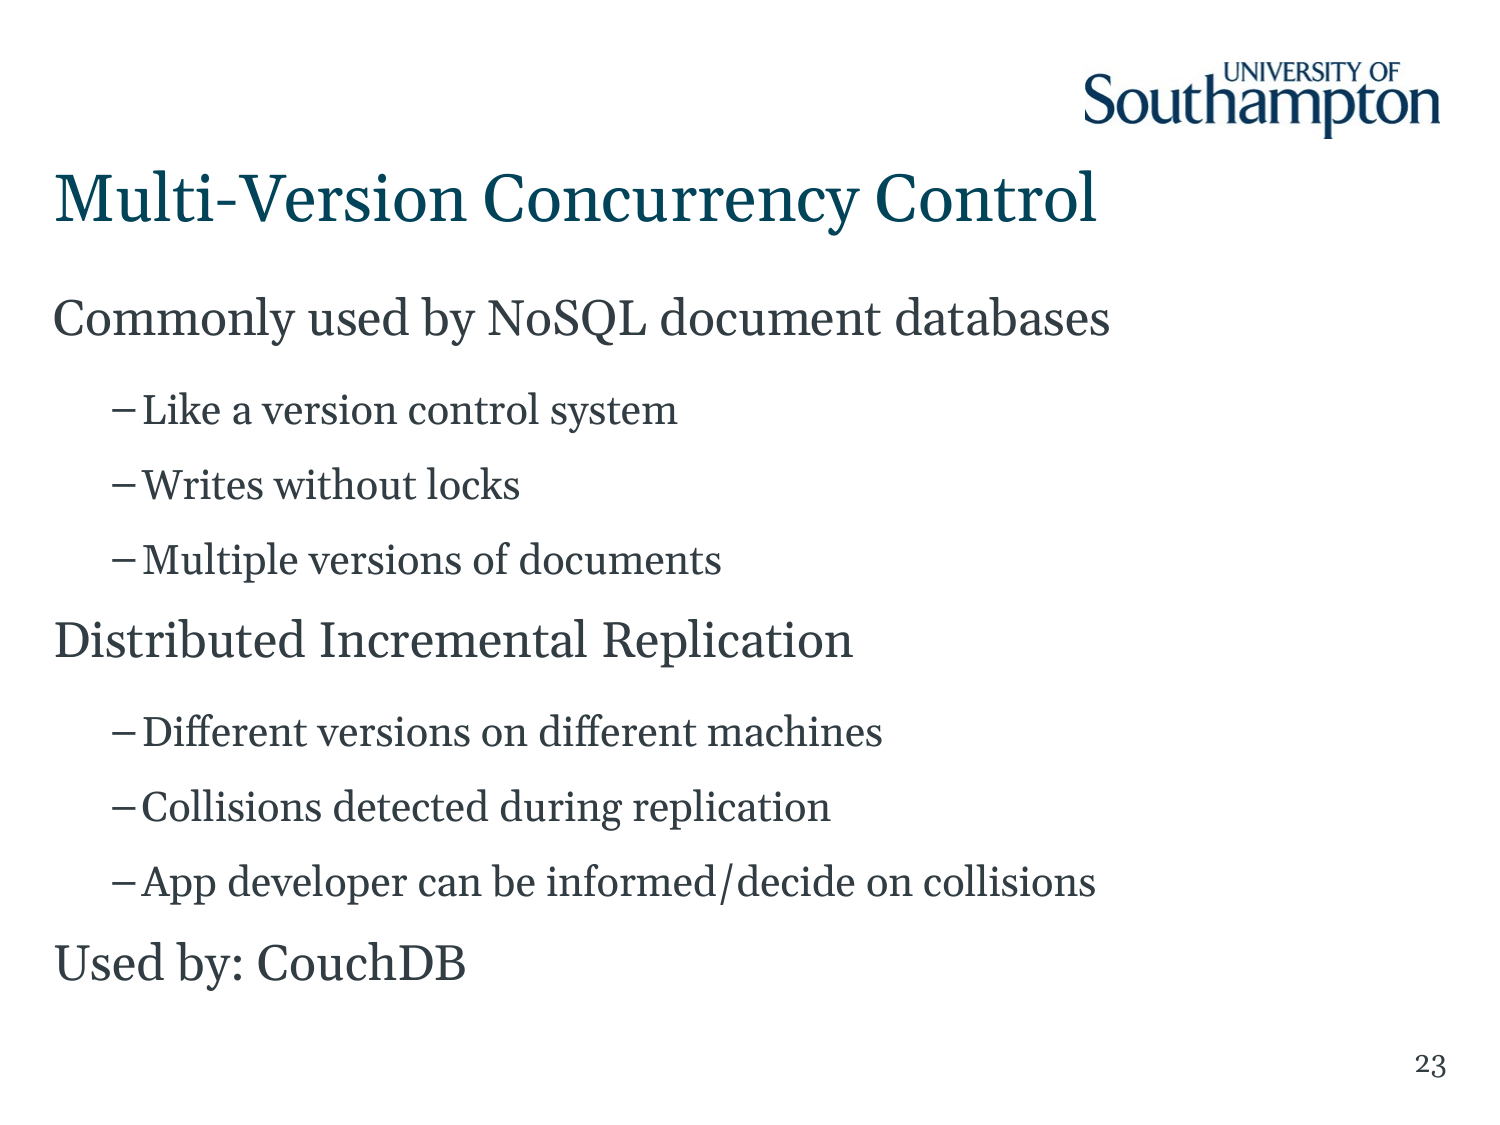

# Multi-Version Concurrency Control
Commonly used by NoSQL document databases
Like a version control system
Writes without locks
Multiple versions of documents
Distributed Incremental Replication
Different versions on different machines
Collisions detected during replication
App developer can be informed/decide on collisions
Used by: CouchDB
23